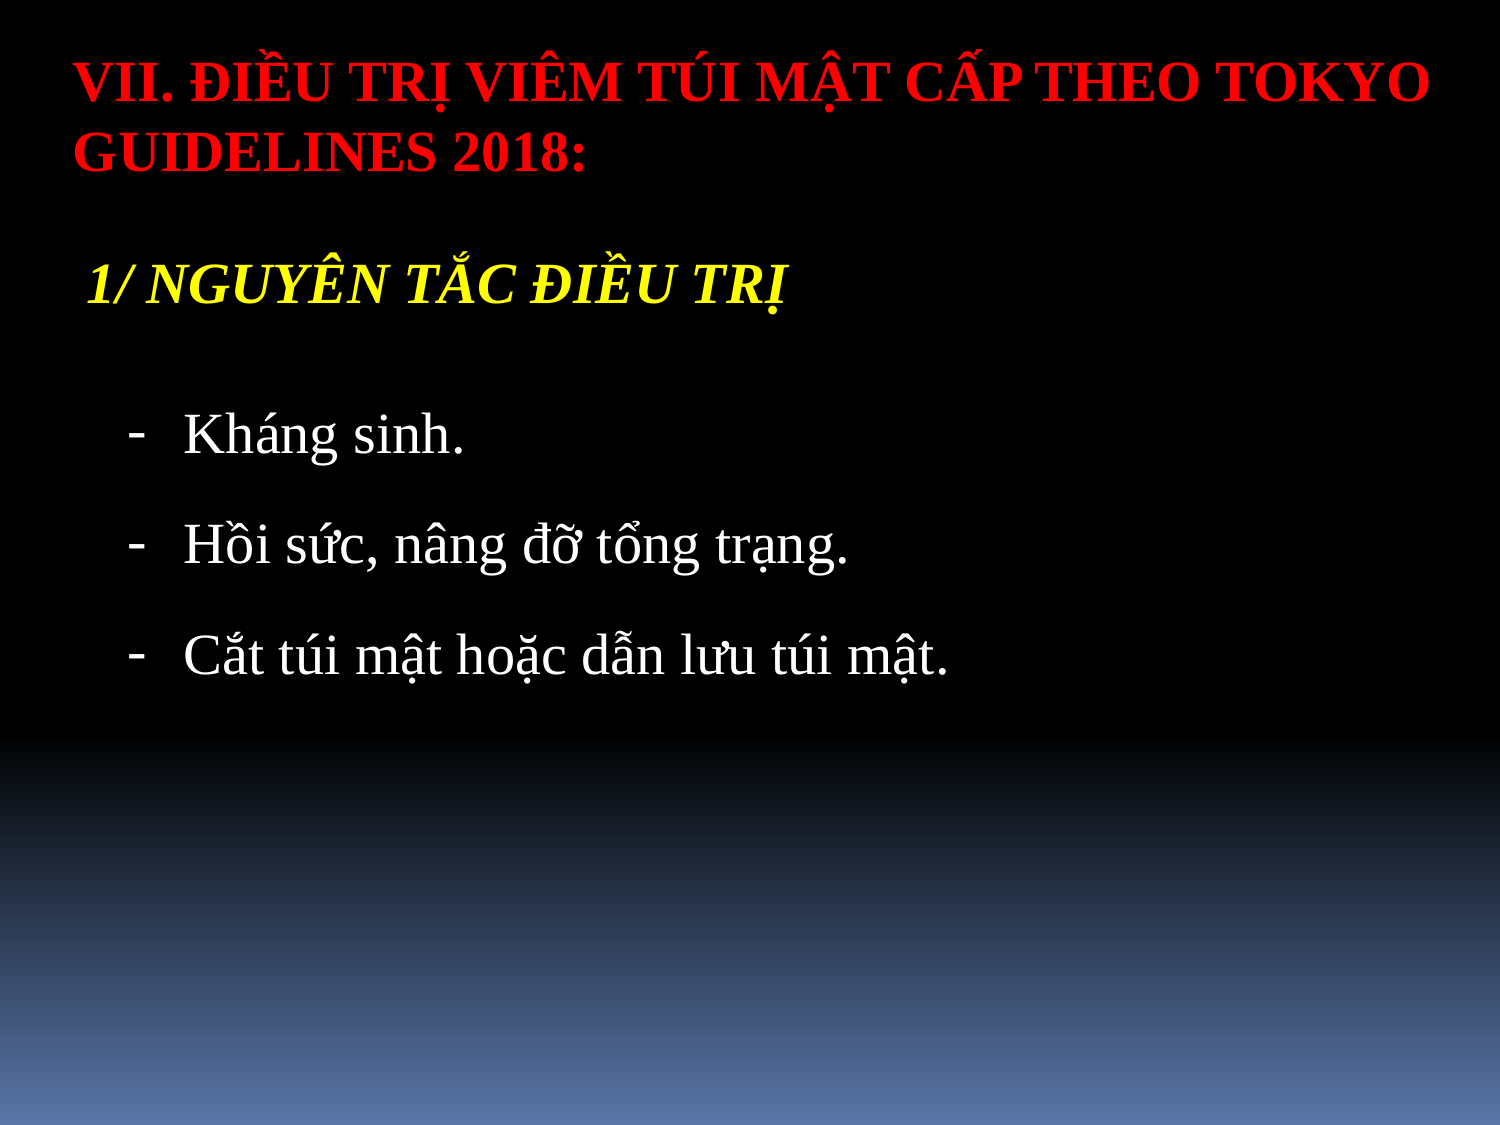

VII. ĐIỀU TRỊ VIÊM TÚI MẬT CẤP THEO TOKYO GUIDELINES 2018:
1/ NGUYÊN TẮC ĐIỀU TRỊ
Kháng sinh.
Hồi sức, nâng đỡ tổng trạng.
Cắt túi mật hoặc dẫn lưu túi mật.